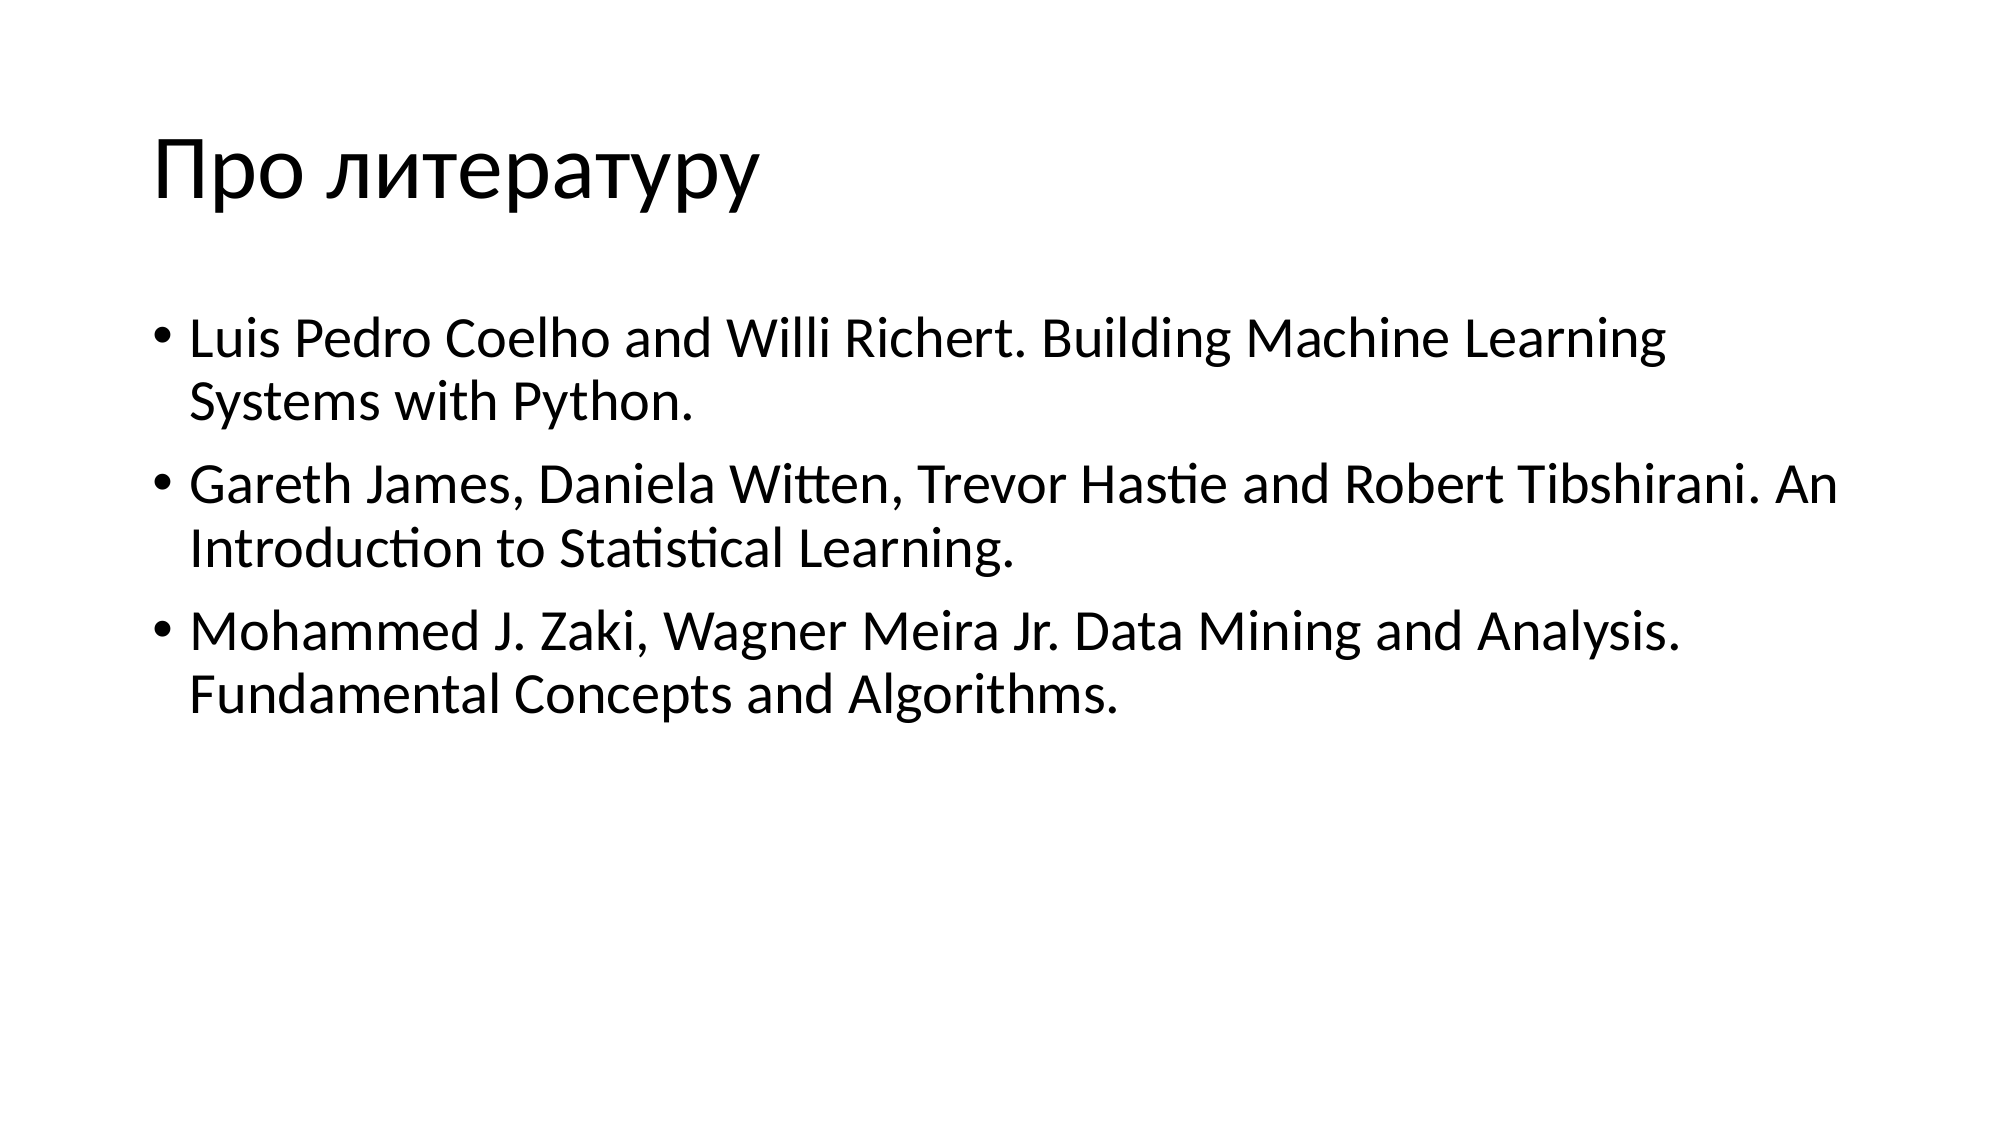

# Про литературу
Luis Pedro Coelho and Willi Richert. Building Machine Learning Systems with Python.
Gareth James, Daniela Witten, Trevor Hastie and Robert Tibshirani. An Introduction to Statistical Learning.
Mohammed J. Zaki, Wagner Meira Jr. Data Mining and Analysis. Fundamental Concepts and Algorithms.